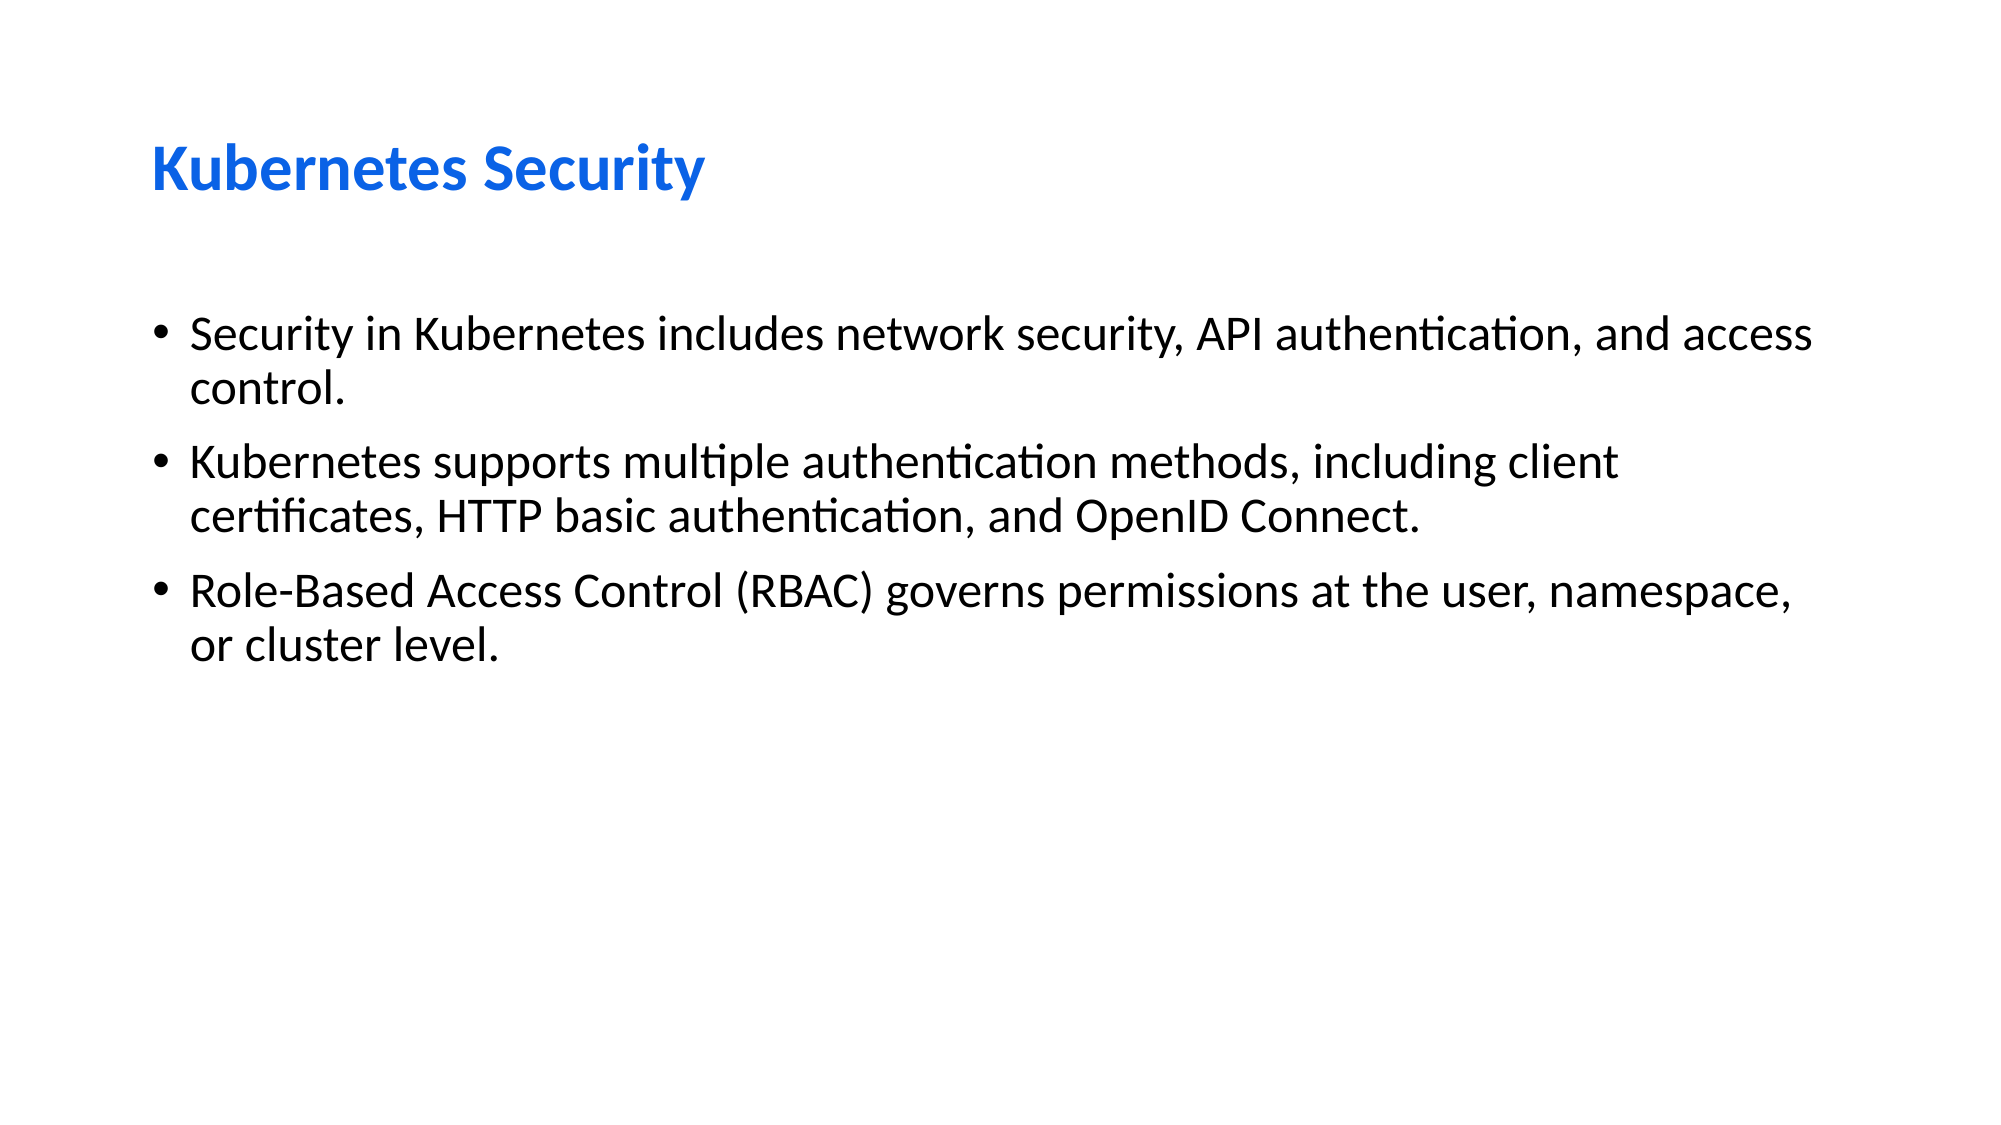

# Kubernetes Security
Security in Kubernetes includes network security, API authentication, and access control.
Kubernetes supports multiple authentication methods, including client certificates, HTTP basic authentication, and OpenID Connect.
Role-Based Access Control (RBAC) governs permissions at the user, namespace, or cluster level.